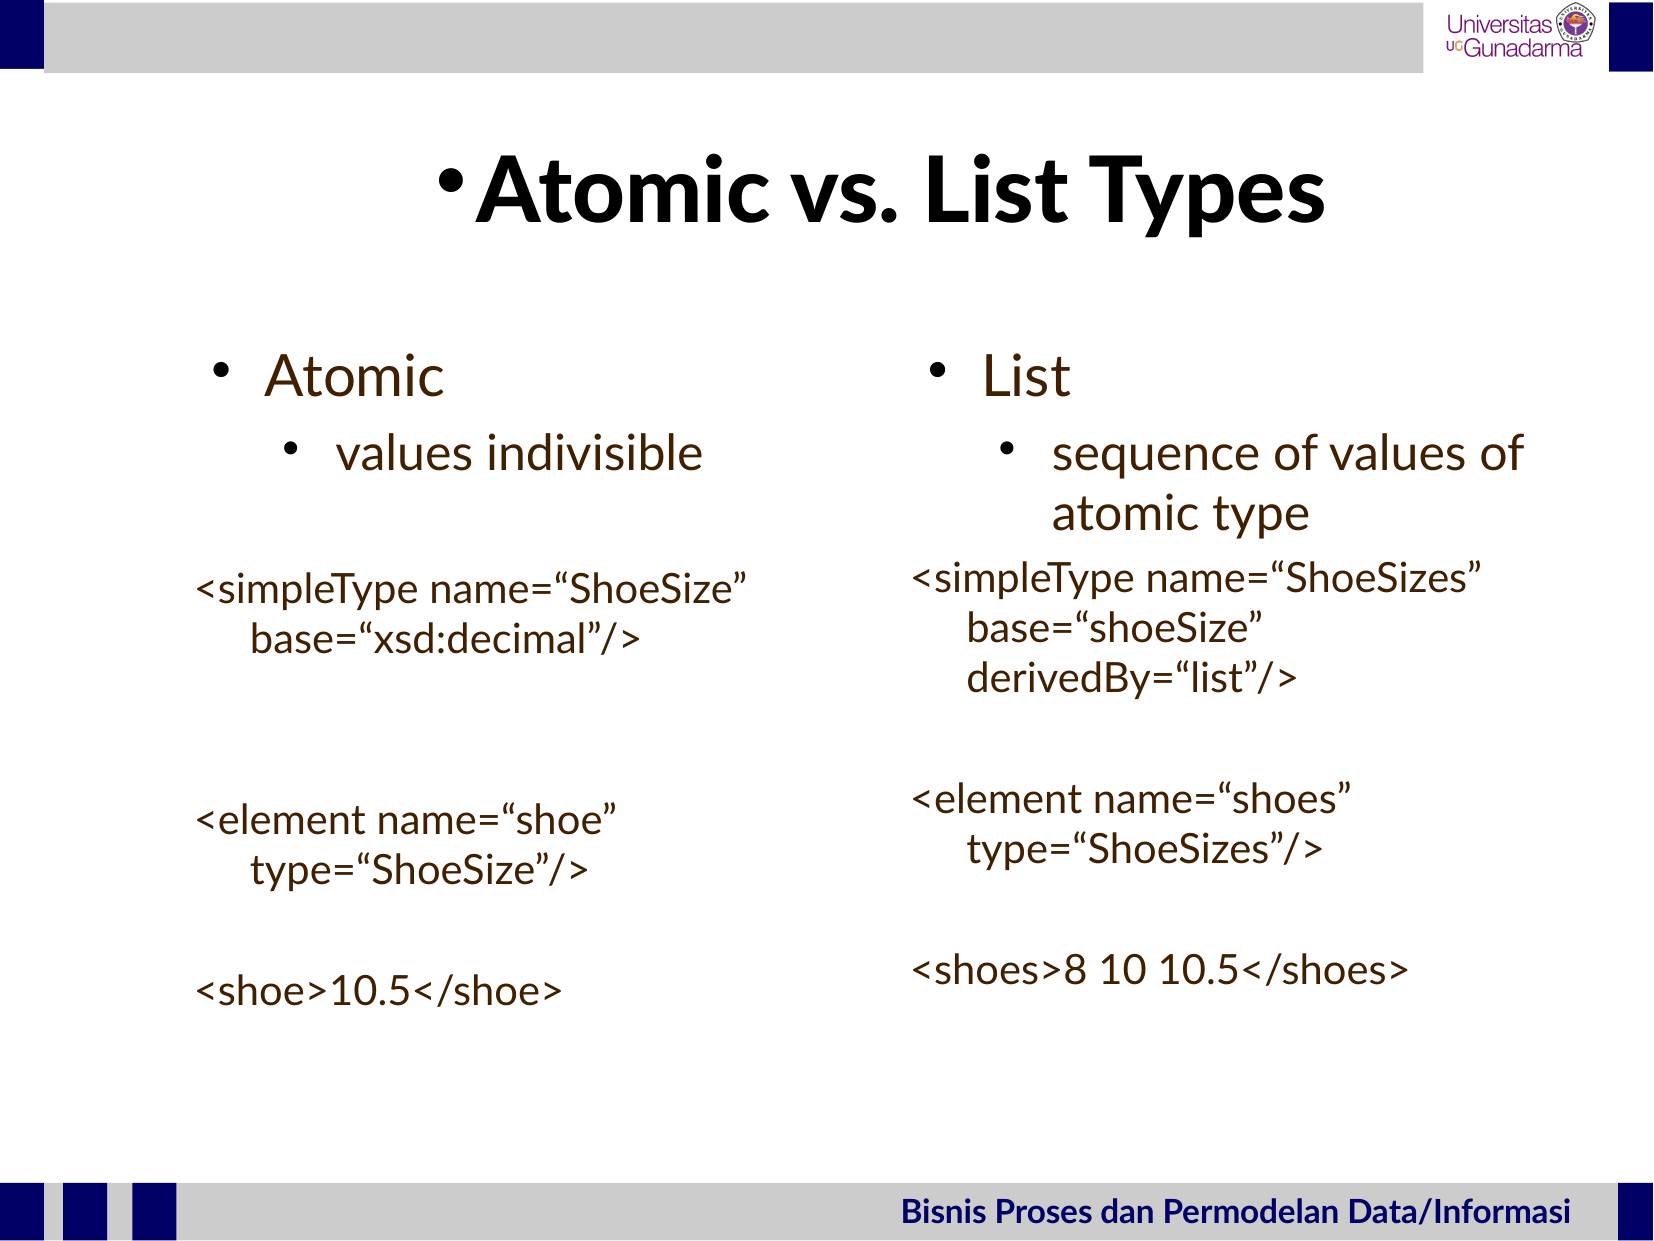

Atomic vs. List Types
Atomic
values indivisible

<simpleType name=“ShoeSize” base=“xsd:decimal”/>

<element name=“shoe” type=“ShoeSize”/>

<shoe>10.5</shoe>
List
sequence of values of atomic type
<simpleType name=“ShoeSizes” base=“shoeSize” derivedBy=“list”/>

<element name=“shoes” type=“ShoeSizes”/>

<shoes>8 10 10.5</shoes>